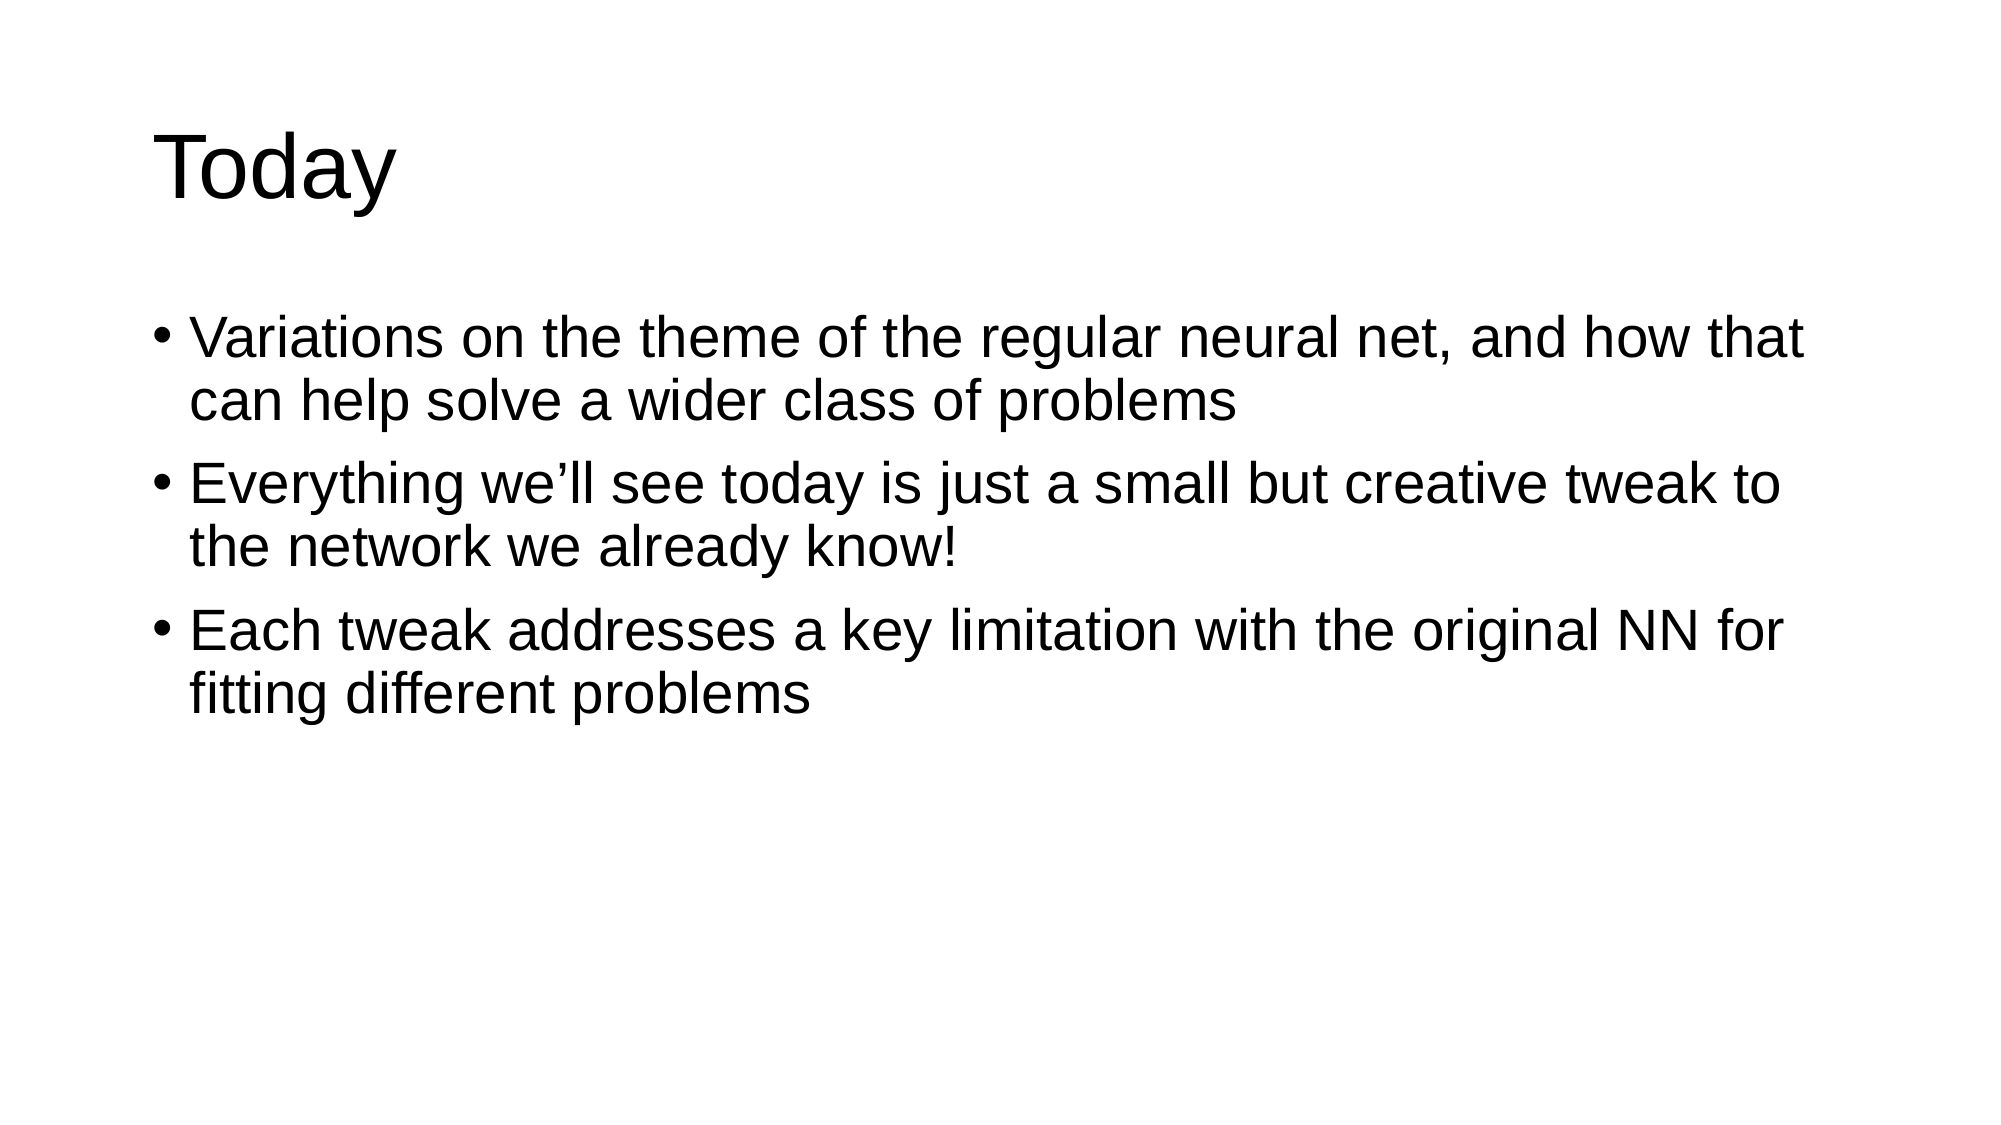

# Today
Variations on the theme of the regular neural net, and how that can help solve a wider class of problems
Everything we’ll see today is just a small but creative tweak to the network we already know!
Each tweak addresses a key limitation with the original NN for fitting different problems